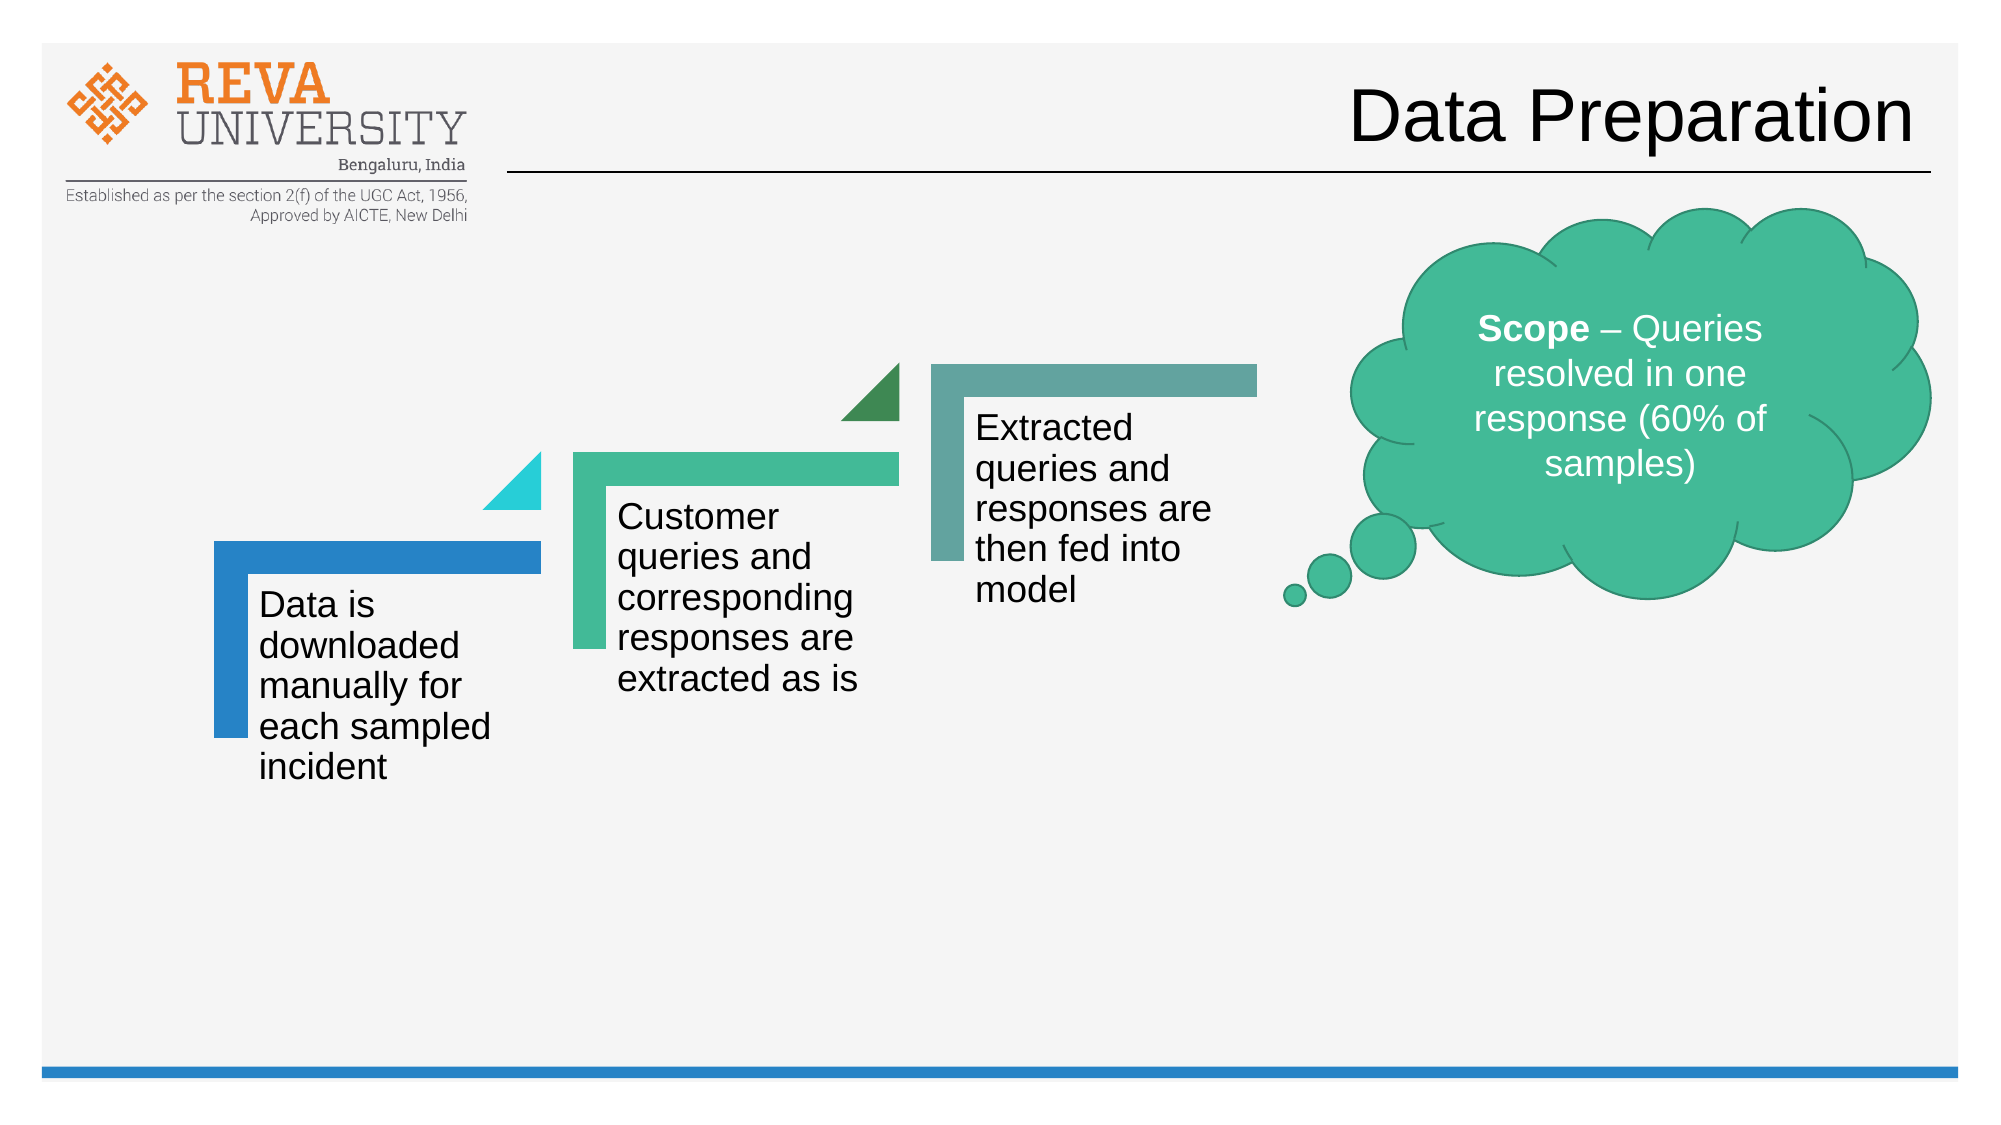

# Data Preparation
Scope – Queries resolved in one response (60% of samples)
Data is downloaded manually for each sampled incident
Customer queries and corresponding responses are extracted as is
Extracted queries and responses are then fed into model